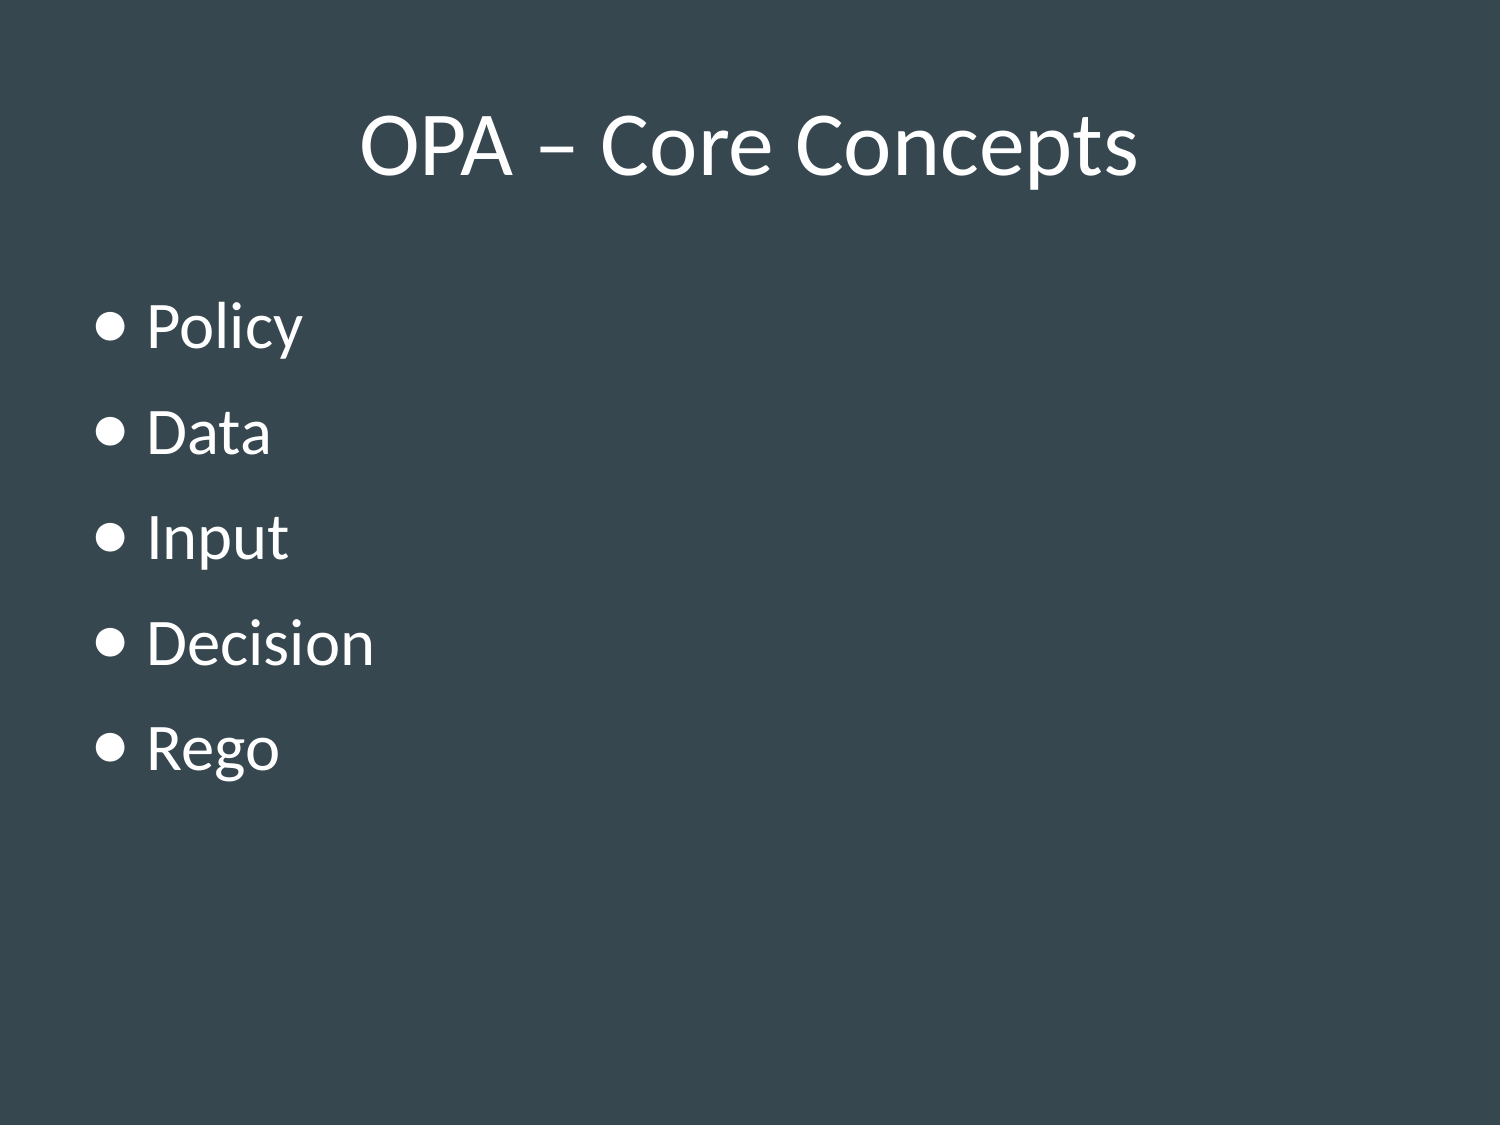

# OPA – Core Concepts
Policy
Data
Input
Decision
Rego